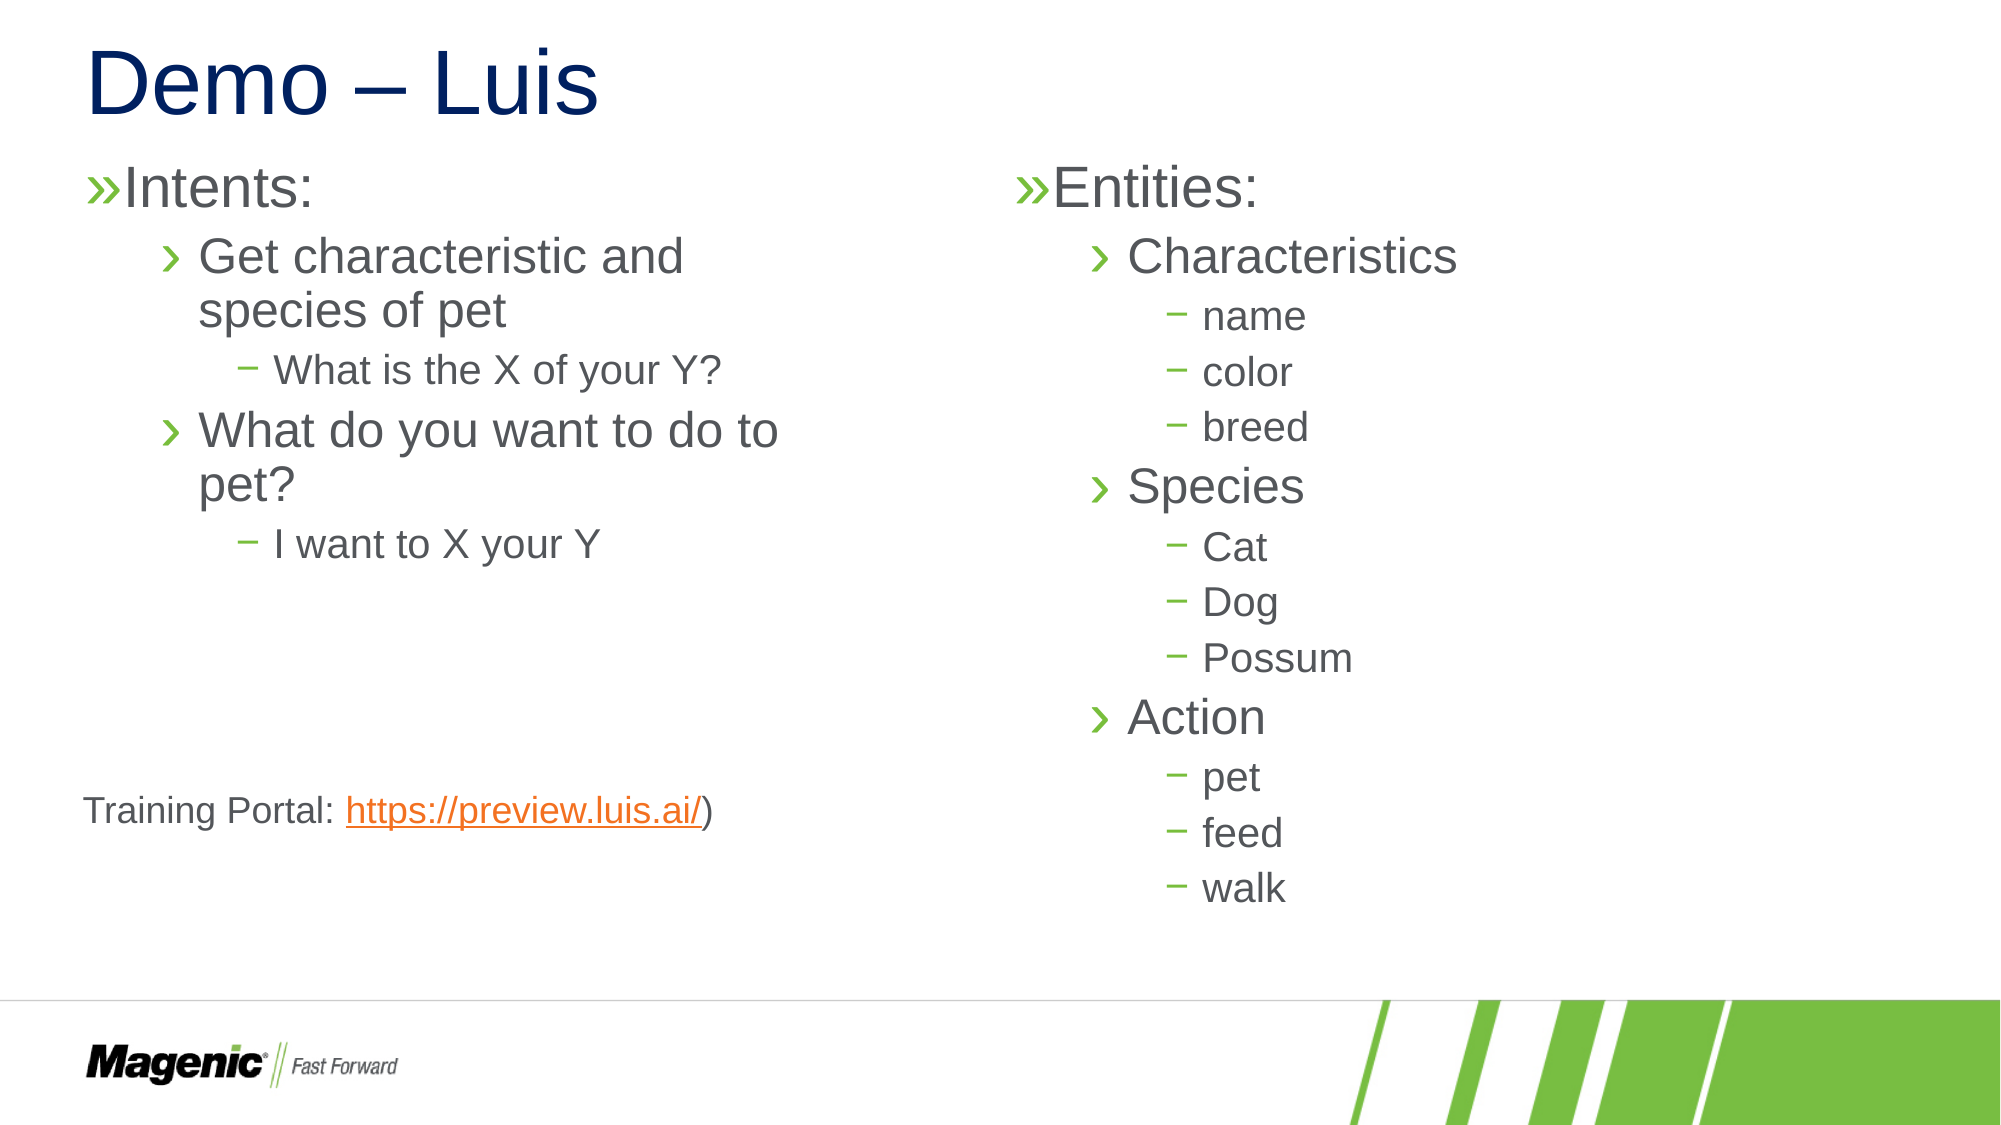

# Demo – Luis
Intents:
Get characteristic and species of pet
What is the X of your Y?
What do you want to do to pet?
I want to X your Y
Entities:
Characteristics
name
color
breed
Species
Cat
Dog
Possum
Action
pet
feed
walk
Training Portal: https://preview.luis.ai/)